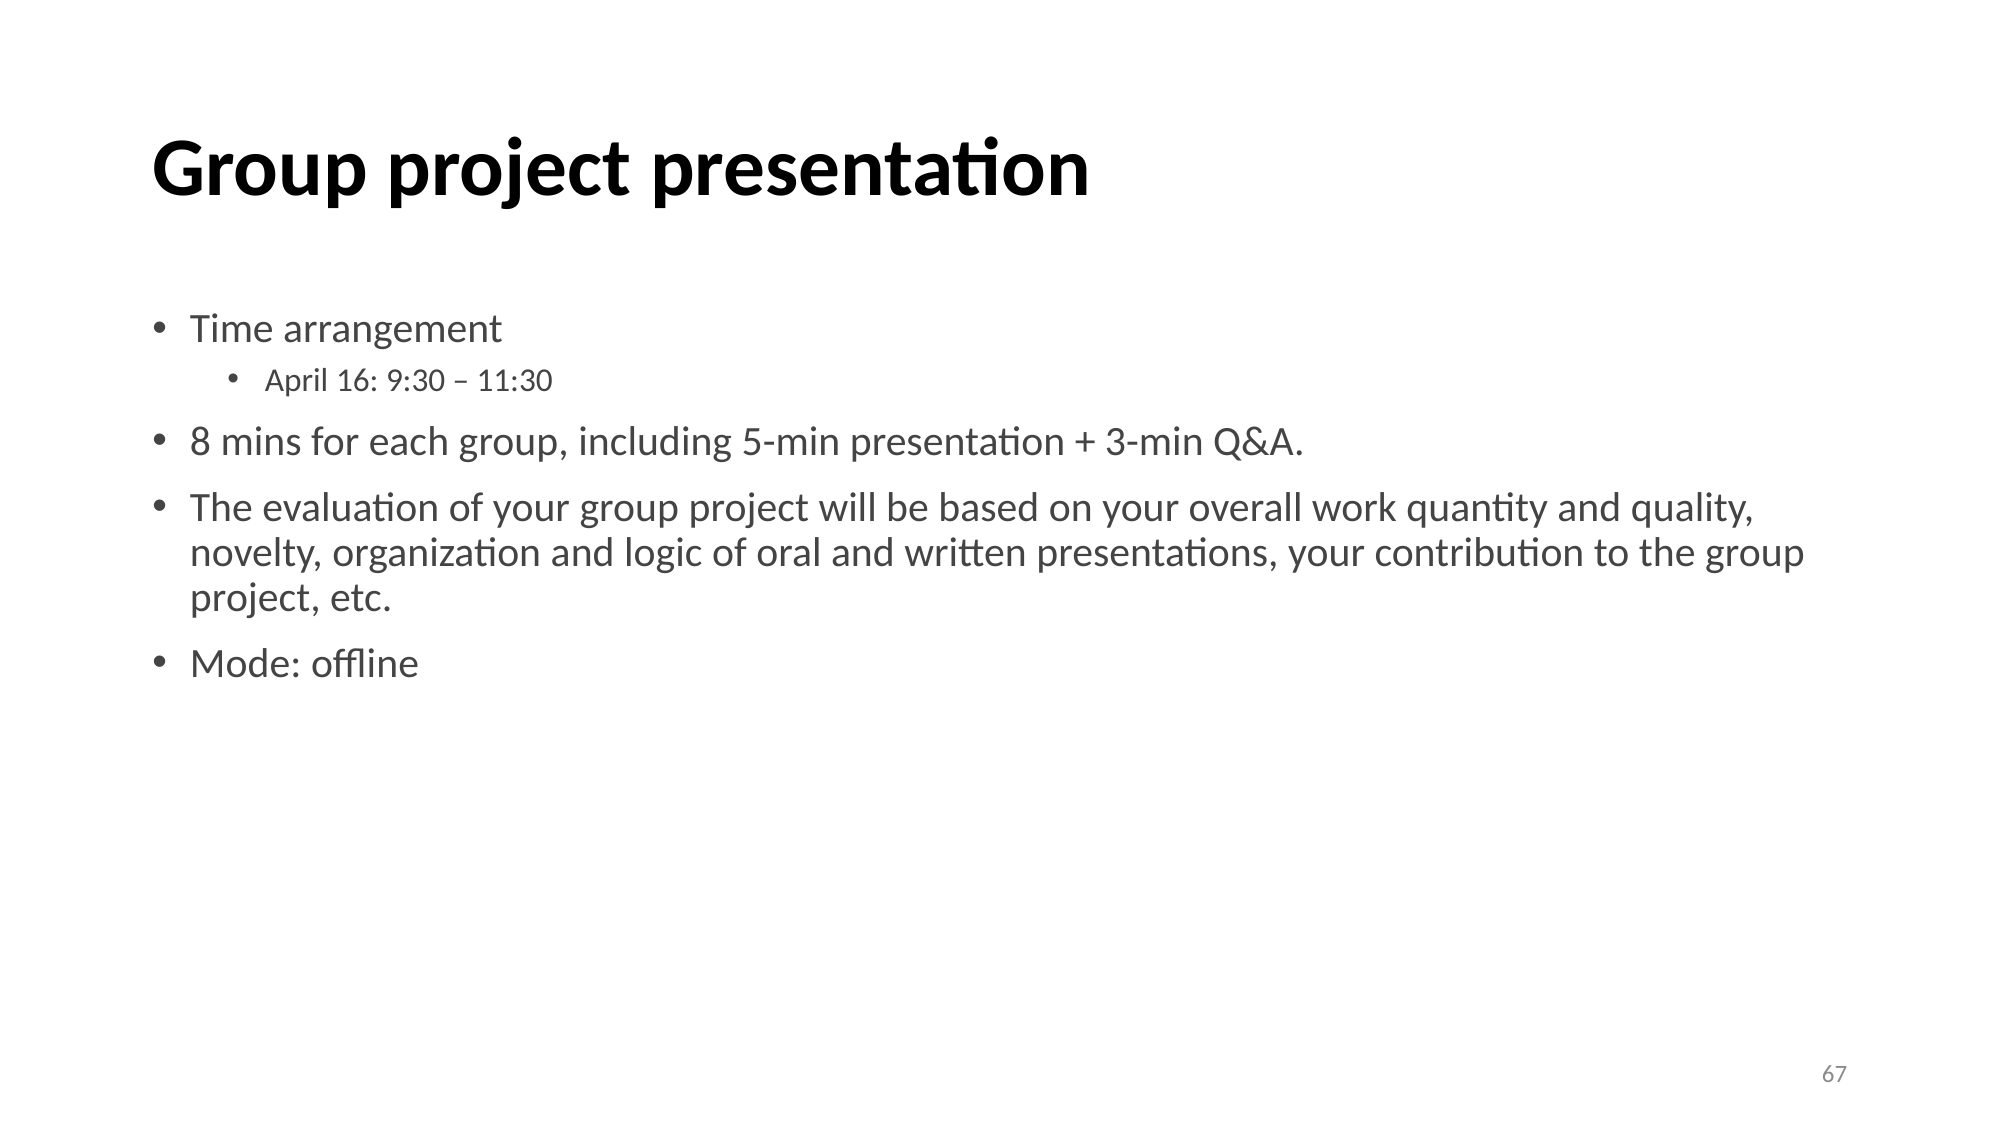

# Group project presentation
Time arrangement
April 16: 9:30 – 11:30
8 mins for each group, including 5-min presentation + 3-min Q&A.
The evaluation of your group project will be based on your overall work quantity and quality, novelty, organization and logic of oral and written presentations, your contribution to the group project, etc.
Mode: offline
67